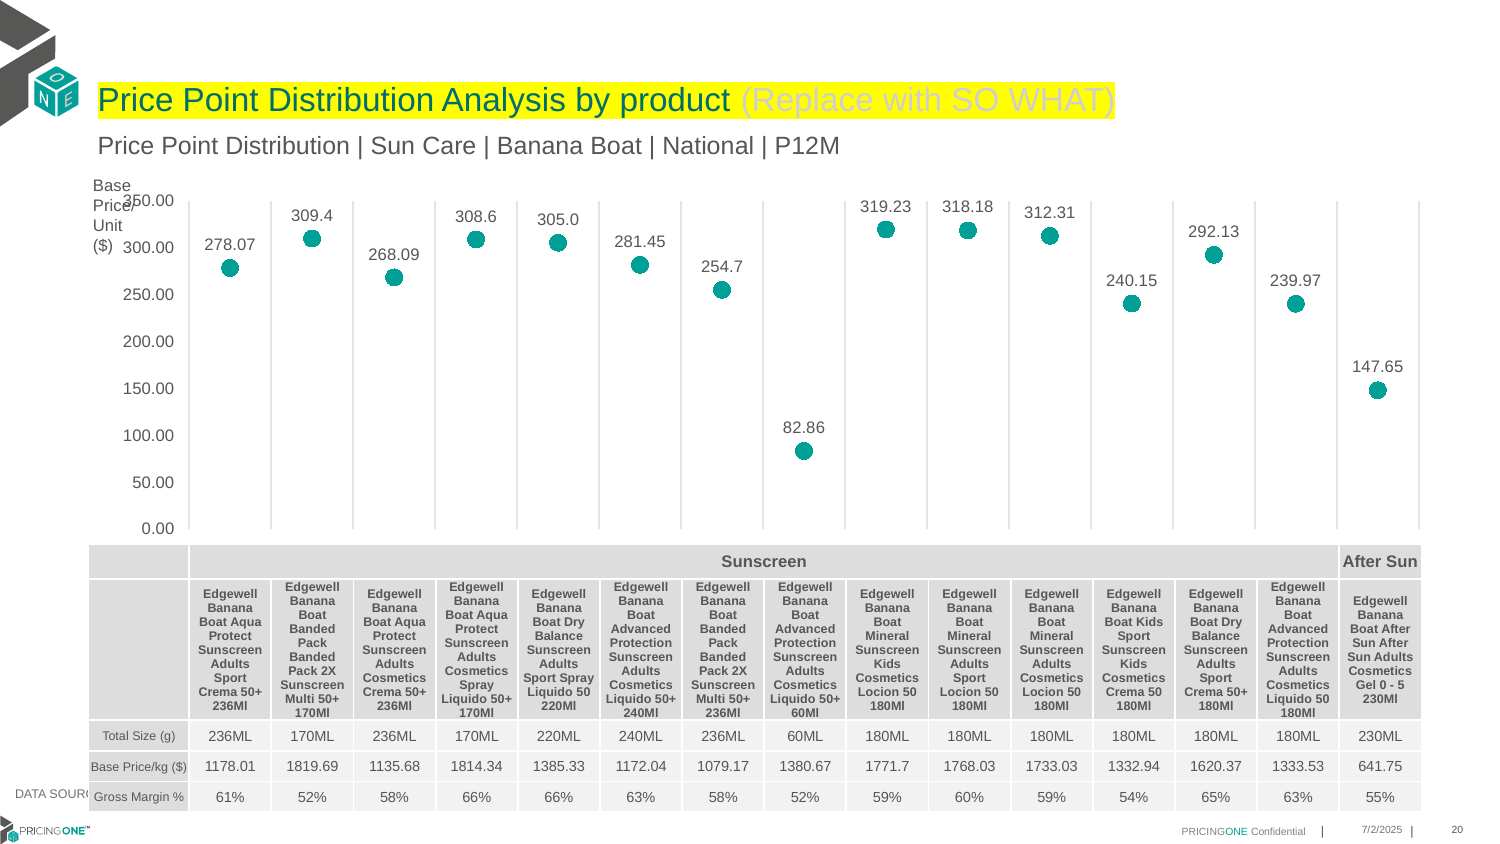

# Price Point Distribution Analysis by product (Replace with SO WHAT)
Price Point Distribution | Sun Care | Banana Boat | National | P12M
Base Price/Unit ($)

### Chart

| Category | Base Price/Unit |
|---|---|
| Edgewell Banana Boat Aqua Protect Sunscreen Adults Sport Crema 50+ 236Ml | 278.07 |
| Edgewell Banana Boat Banded Pack Banded Pack 2X Sunscreen Multi 50+ 170Ml | 309.4 |
| Edgewell Banana Boat Aqua Protect Sunscreen Adults Cosmetics Crema 50+ 236Ml | 268.09 |
| Edgewell Banana Boat Aqua Protect Sunscreen Adults Cosmetics Spray Liquido 50+ 170Ml | 308.6 |
| Edgewell Banana Boat Dry Balance Sunscreen Adults Sport Spray Liquido 50 220Ml | 305.0 |
| Edgewell Banana Boat Advanced Protection Sunscreen Adults Cosmetics Liquido 50+ 240Ml | 281.45 |
| Edgewell Banana Boat Banded Pack Banded Pack 2X Sunscreen Multi 50+ 236Ml | 254.7 |
| Edgewell Banana Boat Advanced Protection Sunscreen Adults Cosmetics Liquido 50+ 60Ml | 82.86 |
| Edgewell Banana Boat Mineral Sunscreen Kids Cosmetics Locion 50 180Ml | 319.23 |
| Edgewell Banana Boat Mineral Sunscreen Adults Sport Locion 50 180Ml | 318.18 |
| Edgewell Banana Boat Mineral Sunscreen Adults Cosmetics Locion 50 180Ml | 312.31 |
| Edgewell Banana Boat Kids Sport Sunscreen Kids Cosmetics Crema 50 180Ml | 240.15 |
| Edgewell Banana Boat Dry Balance Sunscreen Adults Sport Crema 50+ 180Ml | 292.13 |
| Edgewell Banana Boat Advanced Protection Sunscreen Adults Cosmetics Liquido 50 180Ml | 239.97 |
| Edgewell Banana Boat After Sun After Sun Adults Cosmetics Gel 0 - 5 230Ml | 147.65 |
|  | Sunscreen | Sunscreen | Sunscreen | Sunscreen | Sunscreen | Sunscreen | Sunscreen | Sunscreen | Sunscreen | Sunscreen | Sunscreen | Sunscreen | Sunscreen | Sunscreen | After Sun |
| --- | --- | --- | --- | --- | --- | --- | --- | --- | --- | --- | --- | --- | --- | --- | --- |
|  | Edgewell Banana Boat Aqua Protect Sunscreen Adults Sport Crema 50+ 236Ml | Edgewell Banana Boat Banded Pack Banded Pack 2X Sunscreen Multi 50+ 170Ml | Edgewell Banana Boat Aqua Protect Sunscreen Adults Cosmetics Crema 50+ 236Ml | Edgewell Banana Boat Aqua Protect Sunscreen Adults Cosmetics Spray Liquido 50+ 170Ml | Edgewell Banana Boat Dry Balance Sunscreen Adults Sport Spray Liquido 50 220Ml | Edgewell Banana Boat Advanced Protection Sunscreen Adults Cosmetics Liquido 50+ 240Ml | Edgewell Banana Boat Banded Pack Banded Pack 2X Sunscreen Multi 50+ 236Ml | Edgewell Banana Boat Advanced Protection Sunscreen Adults Cosmetics Liquido 50+ 60Ml | Edgewell Banana Boat Mineral Sunscreen Kids Cosmetics Locion 50 180Ml | Edgewell Banana Boat Mineral Sunscreen Adults Sport Locion 50 180Ml | Edgewell Banana Boat Mineral Sunscreen Adults Cosmetics Locion 50 180Ml | Edgewell Banana Boat Kids Sport Sunscreen Kids Cosmetics Crema 50 180Ml | Edgewell Banana Boat Dry Balance Sunscreen Adults Sport Crema 50+ 180Ml | Edgewell Banana Boat Advanced Protection Sunscreen Adults Cosmetics Liquido 50 180Ml | Edgewell Banana Boat After Sun After Sun Adults Cosmetics Gel 0 - 5 230Ml |
| Total Size (g) | 236ML | 170ML | 236ML | 170ML | 220ML | 240ML | 236ML | 60ML | 180ML | 180ML | 180ML | 180ML | 180ML | 180ML | 230ML |
| Base Price/kg ($) | 1178.01 | 1819.69 | 1135.68 | 1814.34 | 1385.33 | 1172.04 | 1079.17 | 1380.67 | 1771.7 | 1768.03 | 1733.03 | 1332.94 | 1620.37 | 1333.53 | 641.75 |
| Gross Margin % | 61% | 52% | 58% | 66% | 66% | 63% | 58% | 52% | 59% | 60% | 59% | 54% | 65% | 63% | 55% |
DATA SOURCE: Trade Panel/Retailer Data | April  2025
7/2/2025
20